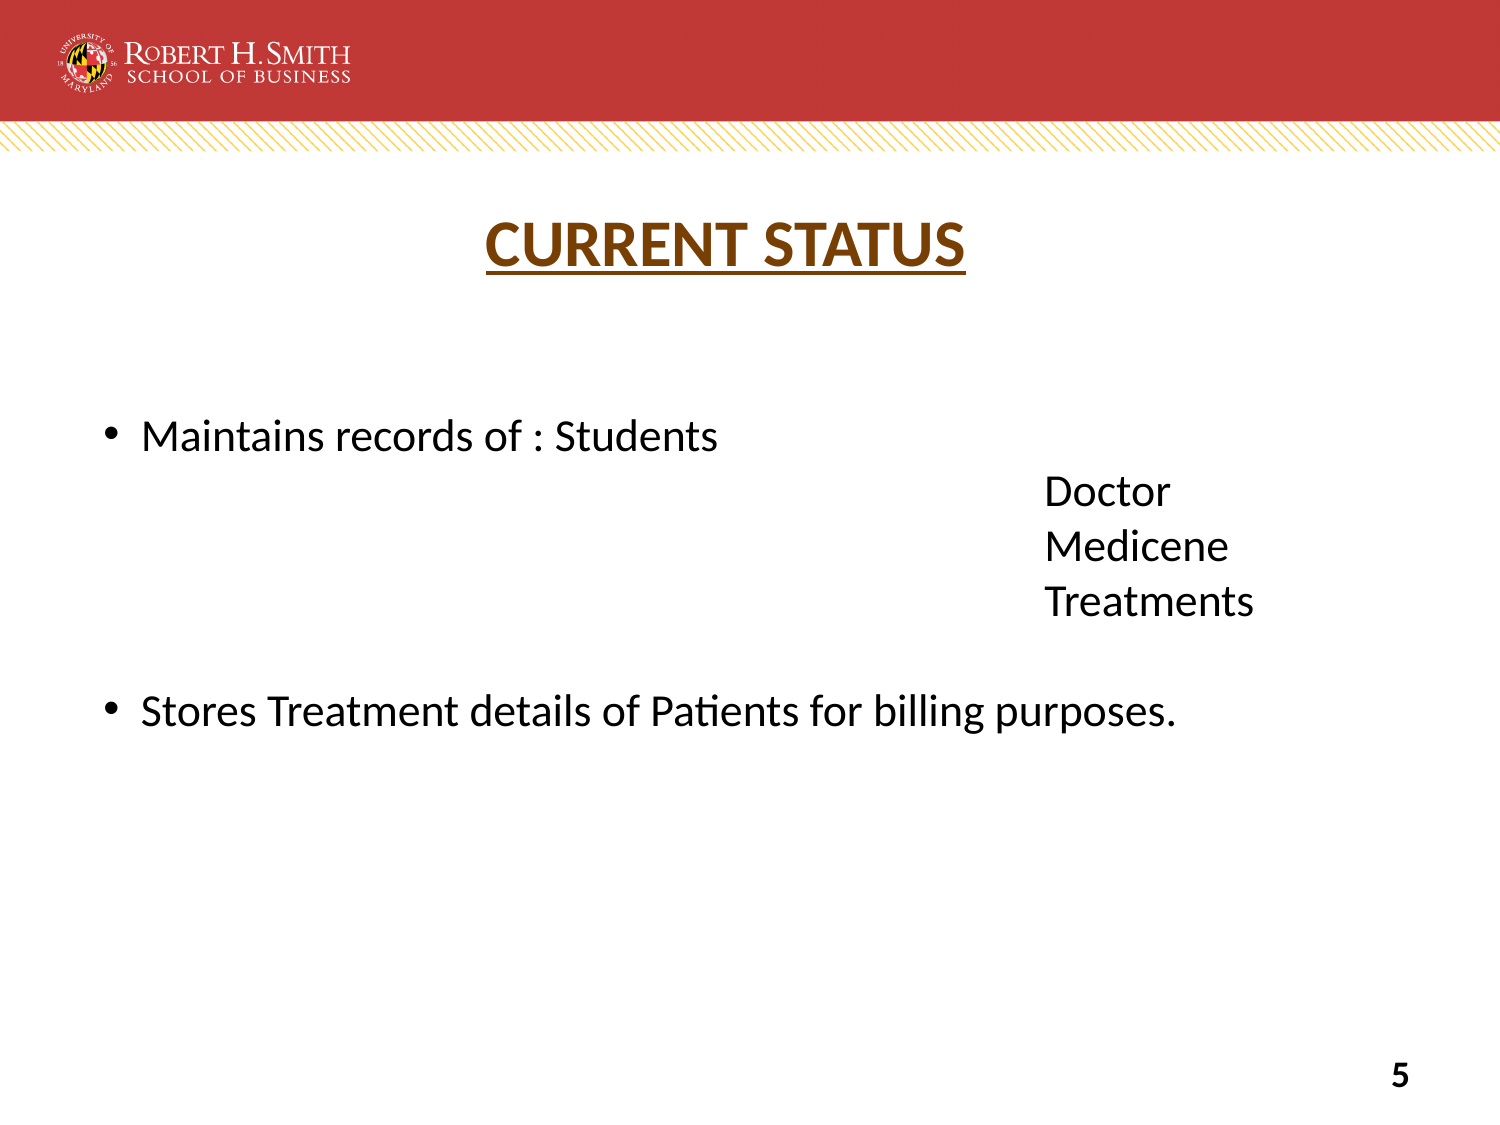

# CURRENT STATUS
Maintains records of : Students
						    Doctor
						    Medicene
						    Treatments

Stores Treatment details of Patients for billing purposes.
5